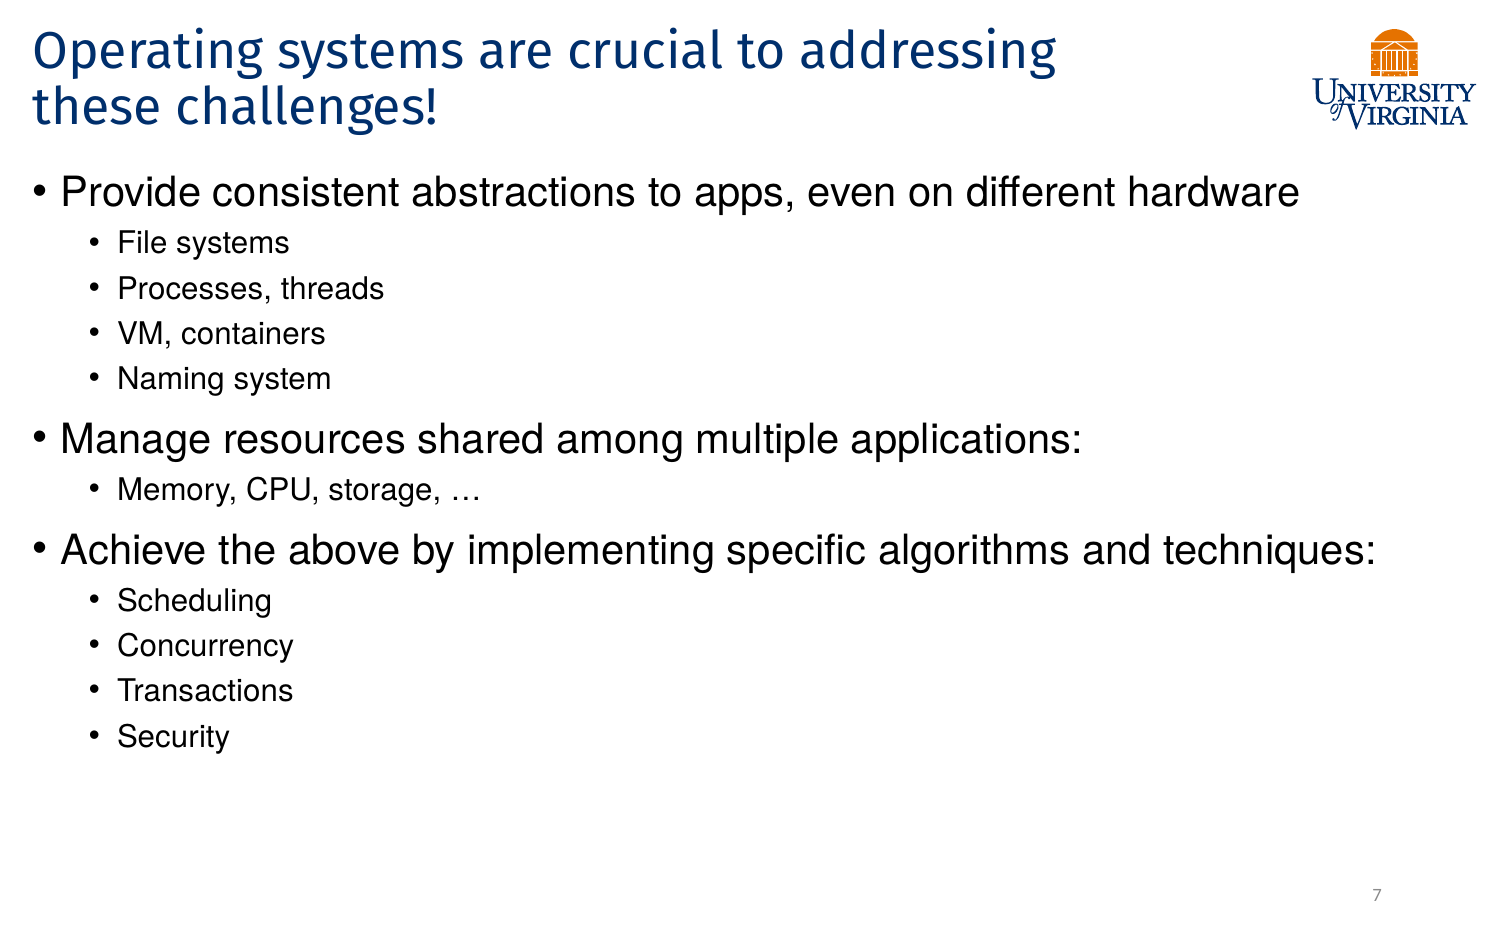

# Operating systems are crucial to addressing these challenges!
Provide consistent abstractions to apps, even on different hardware
File systems
Processes, threads
VM, containers
Naming system
Manage resources shared among multiple applications:
Memory, CPU, storage, …
Achieve the above by implementing specific algorithms and techniques:
Scheduling
Concurrency
Transactions
Security

7